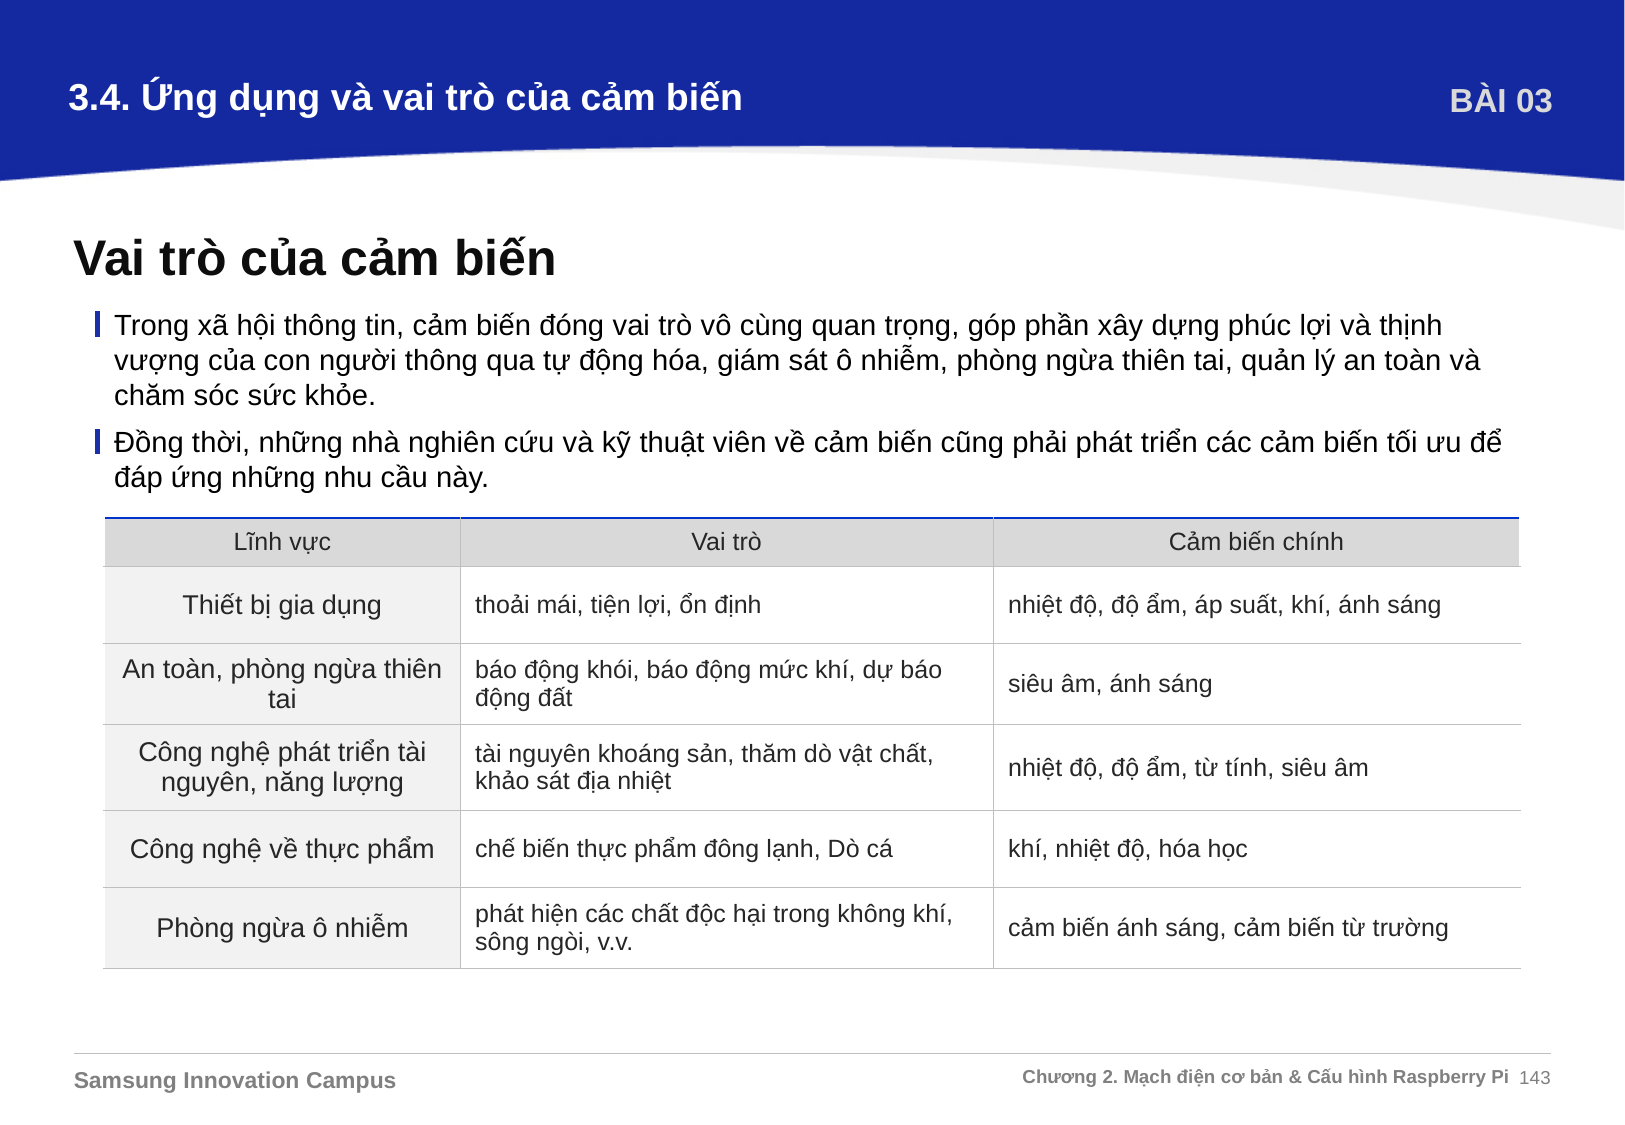

3.4. Ứng dụng và vai trò của cảm biến
BÀI 03
Vai trò của cảm biến
Trong xã hội thông tin, cảm biến đóng vai trò vô cùng quan trọng, góp phần xây dựng phúc lợi và thịnh vượng của con người thông qua tự động hóa, giám sát ô nhiễm, phòng ngừa thiên tai, quản lý an toàn và chăm sóc sức khỏe.
Đồng thời, những nhà nghiên cứu và kỹ thuật viên về cảm biến cũng phải phát triển các cảm biến tối ưu để đáp ứng những nhu cầu này.
| Lĩnh vực | Vai trò | Cảm biến chính |
| --- | --- | --- |
| Thiết bị gia dụng | thoải mái, tiện lợi, ổn định | nhiệt độ, độ ẩm, áp suất, khí, ánh sáng |
| An toàn, phòng ngừa thiên tai | báo động khói, báo động mức khí, dự báo động đất | siêu âm, ánh sáng |
| Công nghệ phát triển tài nguyên, năng lượng | tài nguyên khoáng sản, thăm dò vật chất, khảo sát địa nhiệt | nhiệt độ, độ ẩm, từ tính, siêu âm |
| Công nghệ về thực phẩm | chế biến thực phẩm đông lạnh, Dò cá | khí, nhiệt độ, hóa học |
| Phòng ngừa ô nhiễm | phát hiện các chất độc hại trong không khí, sông ngòi, v.v. | cảm biến ánh sáng, cảm biến từ trường |